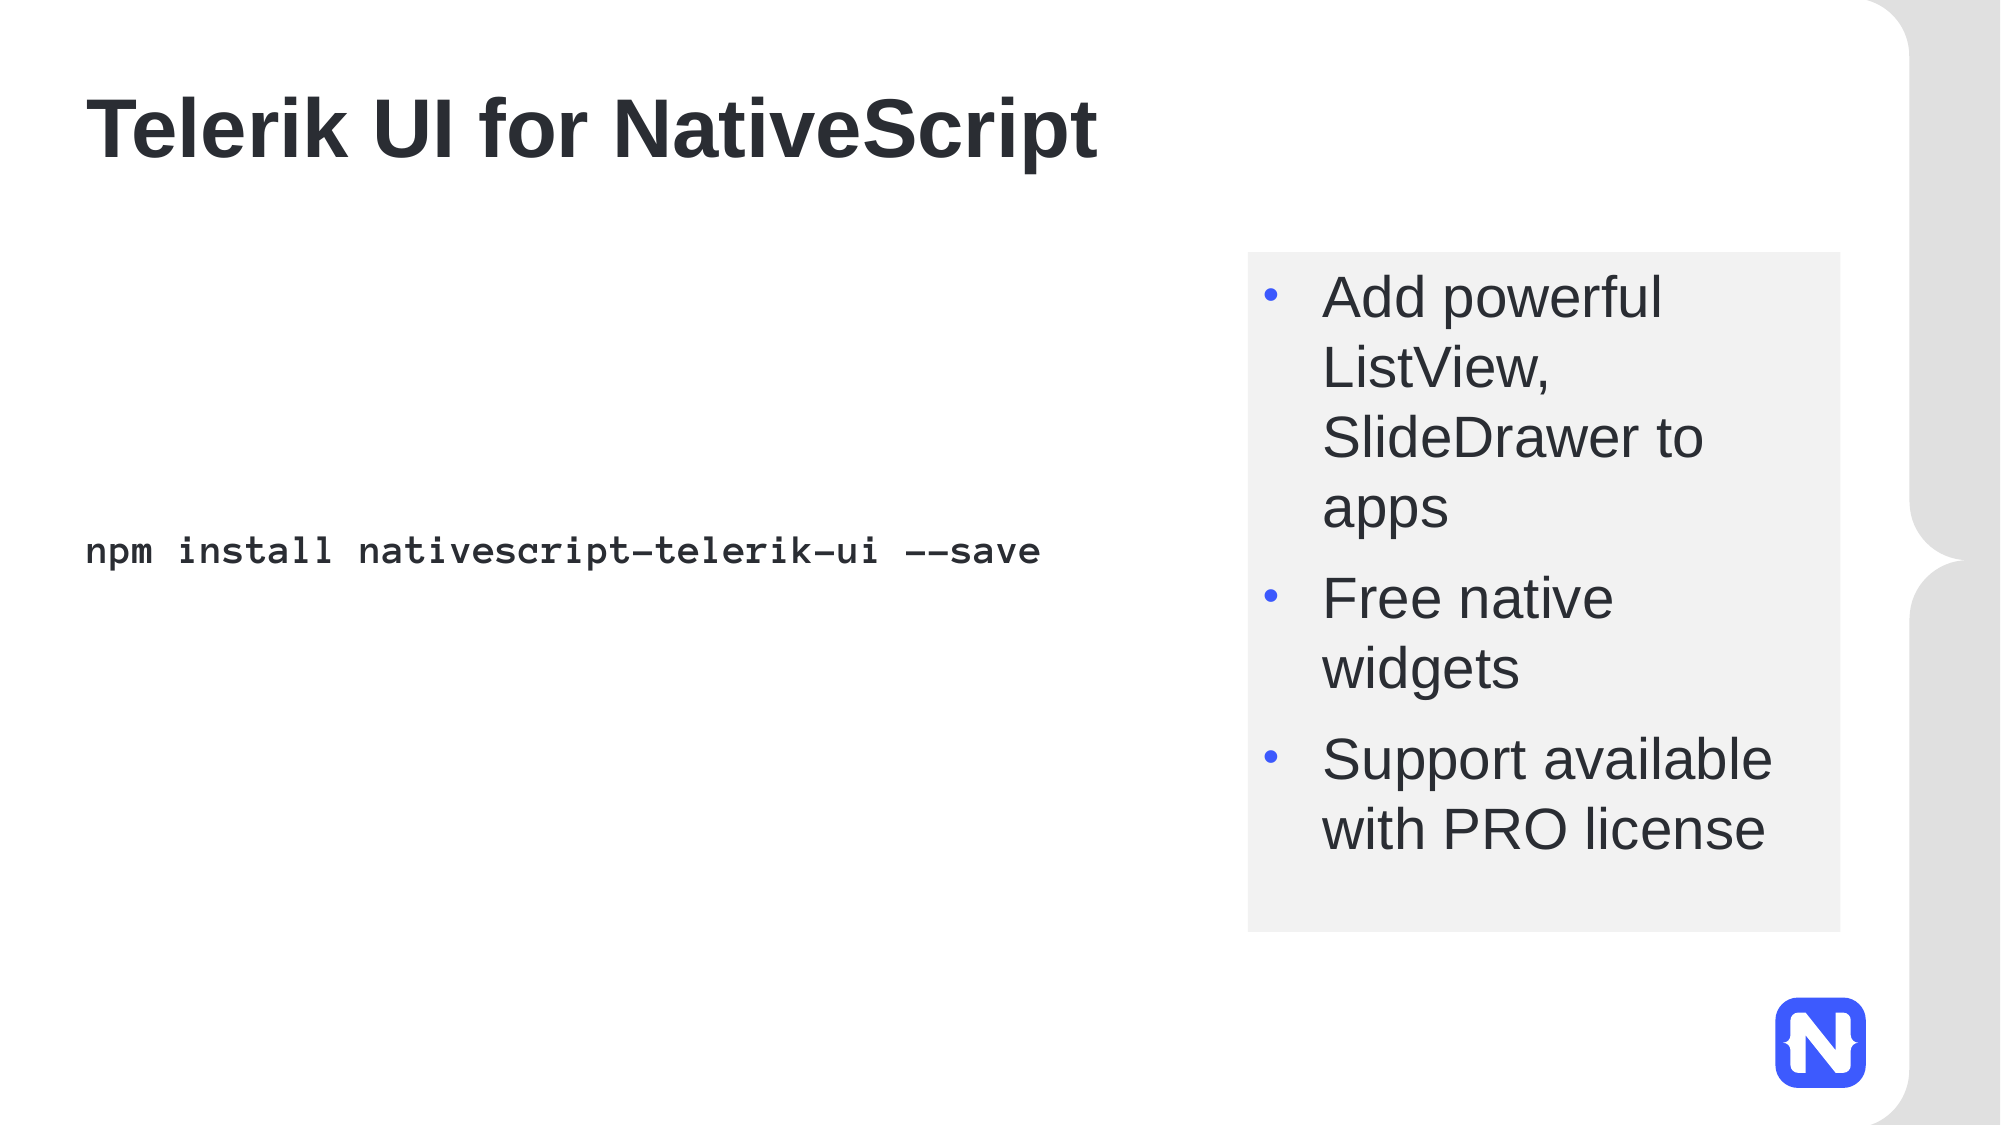

# Telerik UI for NativeScript
npm install nativescript-telerik-ui --save
Add powerful ListView, SlideDrawer to apps
Free native widgets
Support available with PRO license